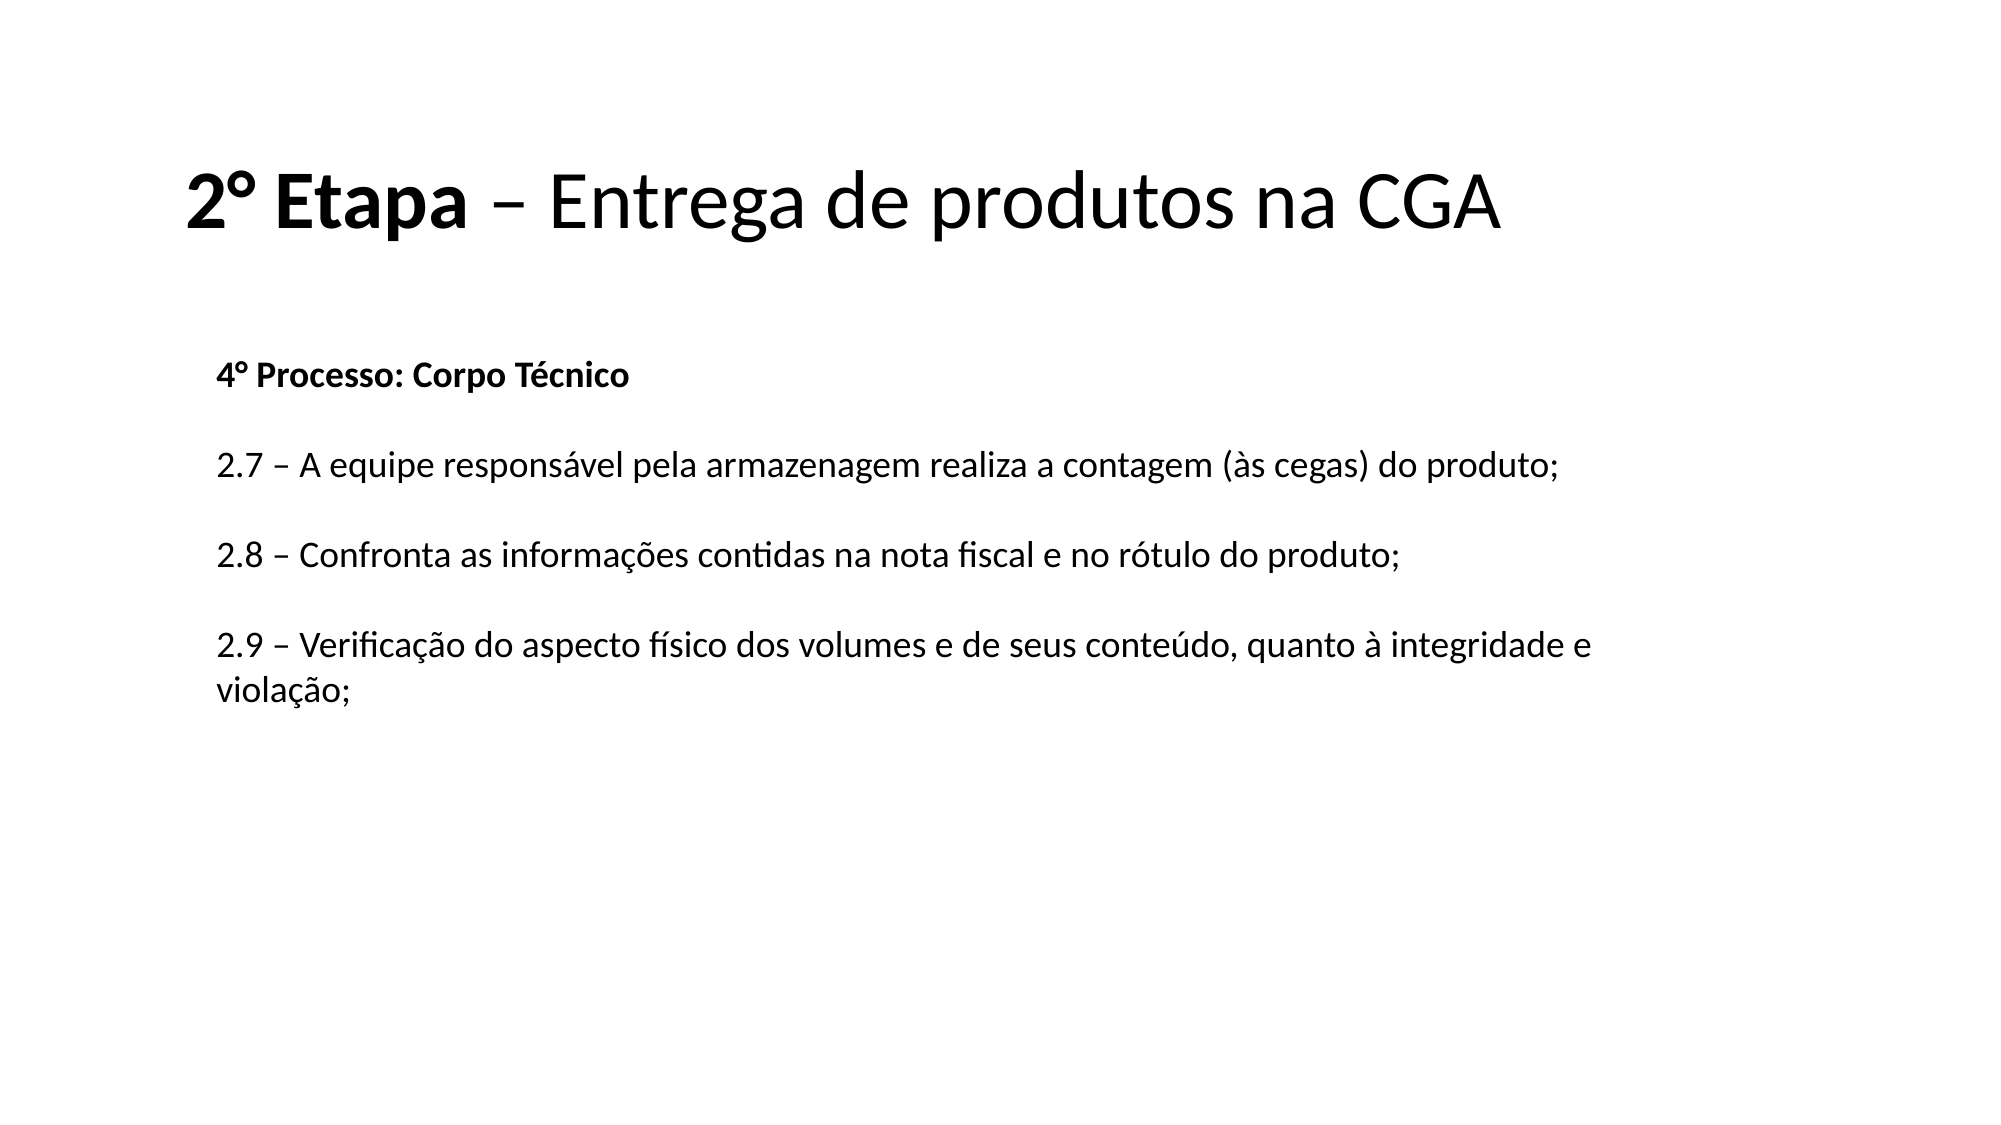

2° Etapa – Entrega de produtos na CGA
4° Processo: Corpo Técnico

2.7 – A equipe responsável pela armazenagem realiza a contagem (às cegas) do produto;

2.8 – Confronta as informações contidas na nota fiscal e no rótulo do produto;

2.9 – Verificação do aspecto físico dos volumes e de seus conteúdo, quanto à integridade e violação;